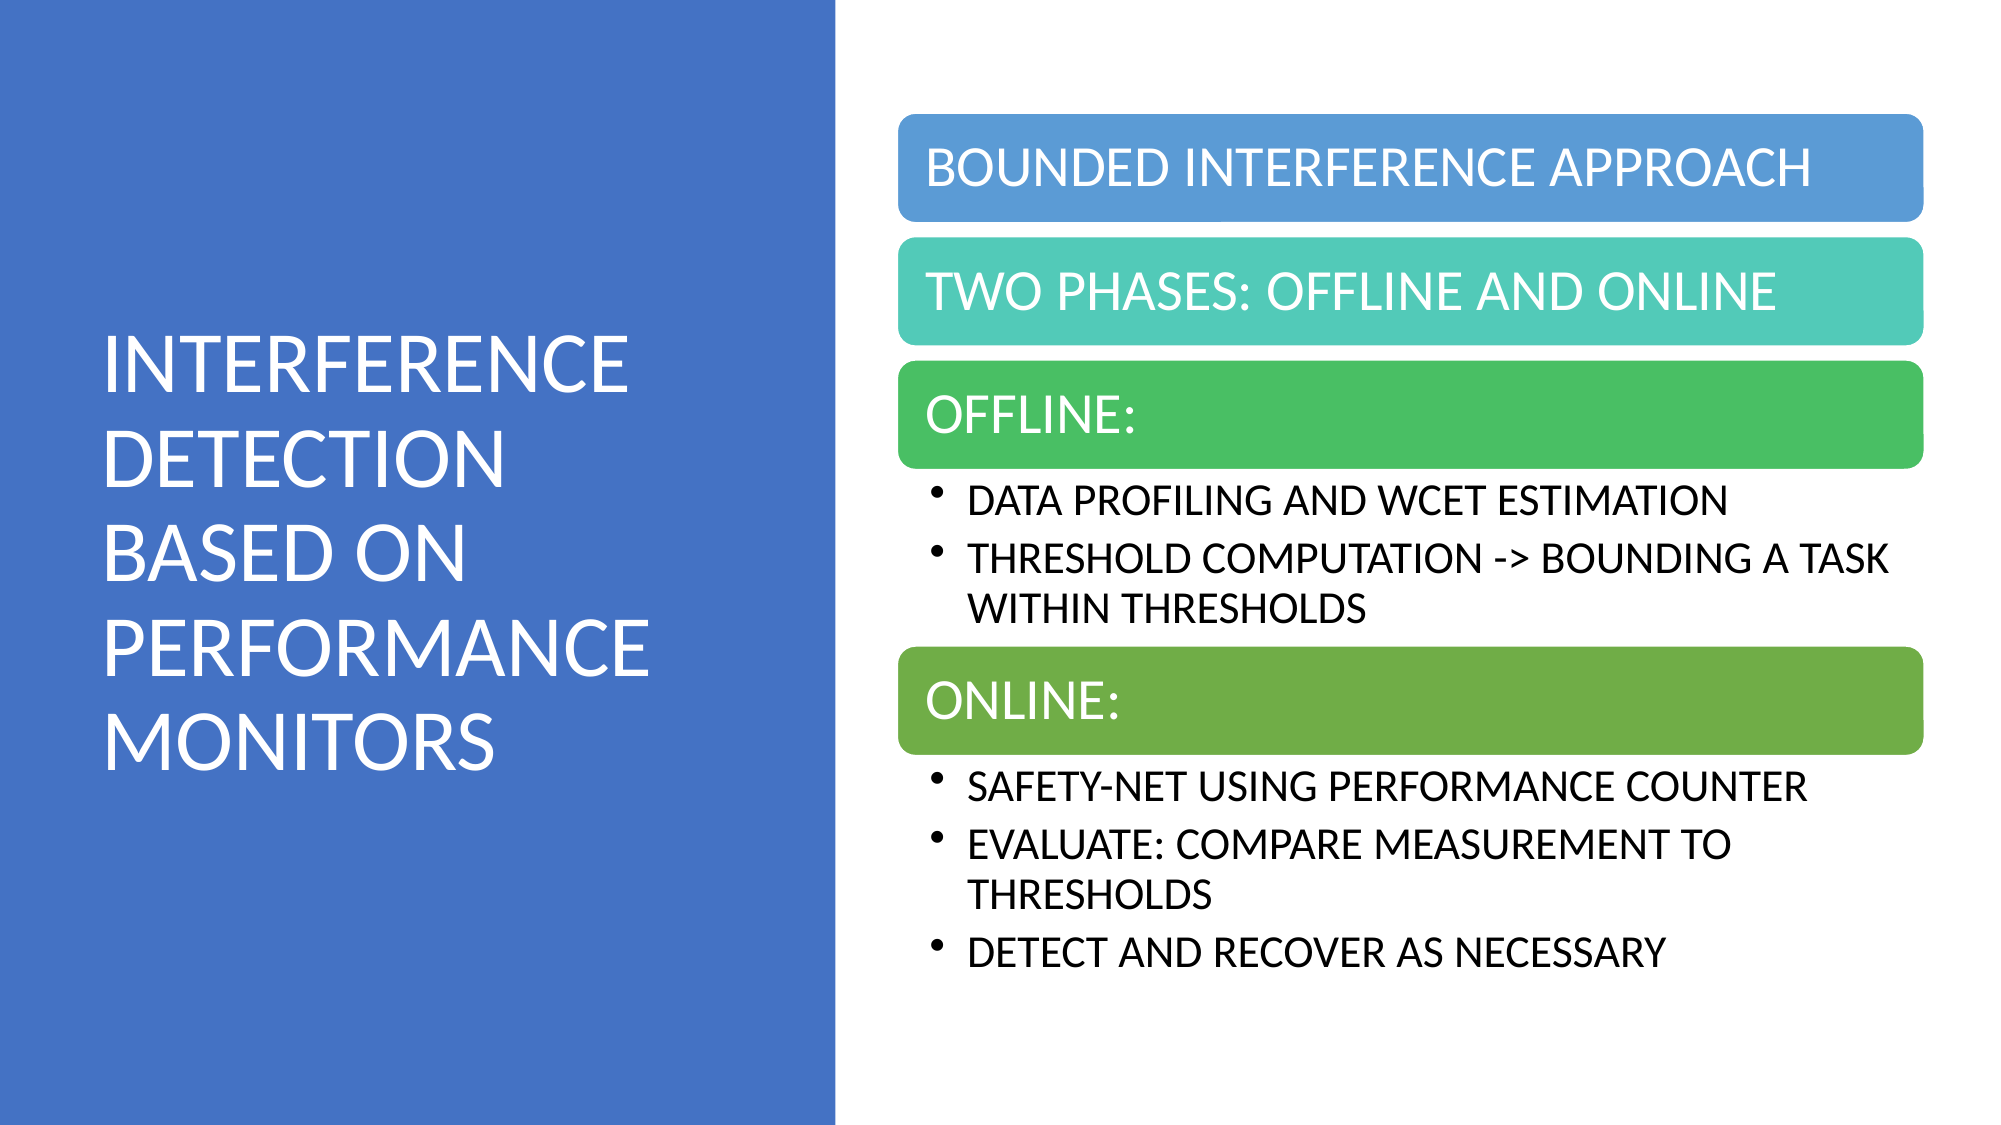

# INTERFERENCE DETECTION BASED ON PERFORMANCE MONITORS
BOUNDED INTERFERENCE APPROACH
TWO PHASES: OFFLINE AND ONLINE
OFFLINE:
DATA PROFILING AND WCET ESTIMATION
THRESHOLD COMPUTATION -> BOUNDING A TASK WITHIN THRESHOLDS
ONLINE:
SAFETY-NET USING PERFORMANCE COUNTER
EVALUATE: COMPARE MEASUREMENT TO THRESHOLDS
DETECT AND RECOVER AS NECESSARY